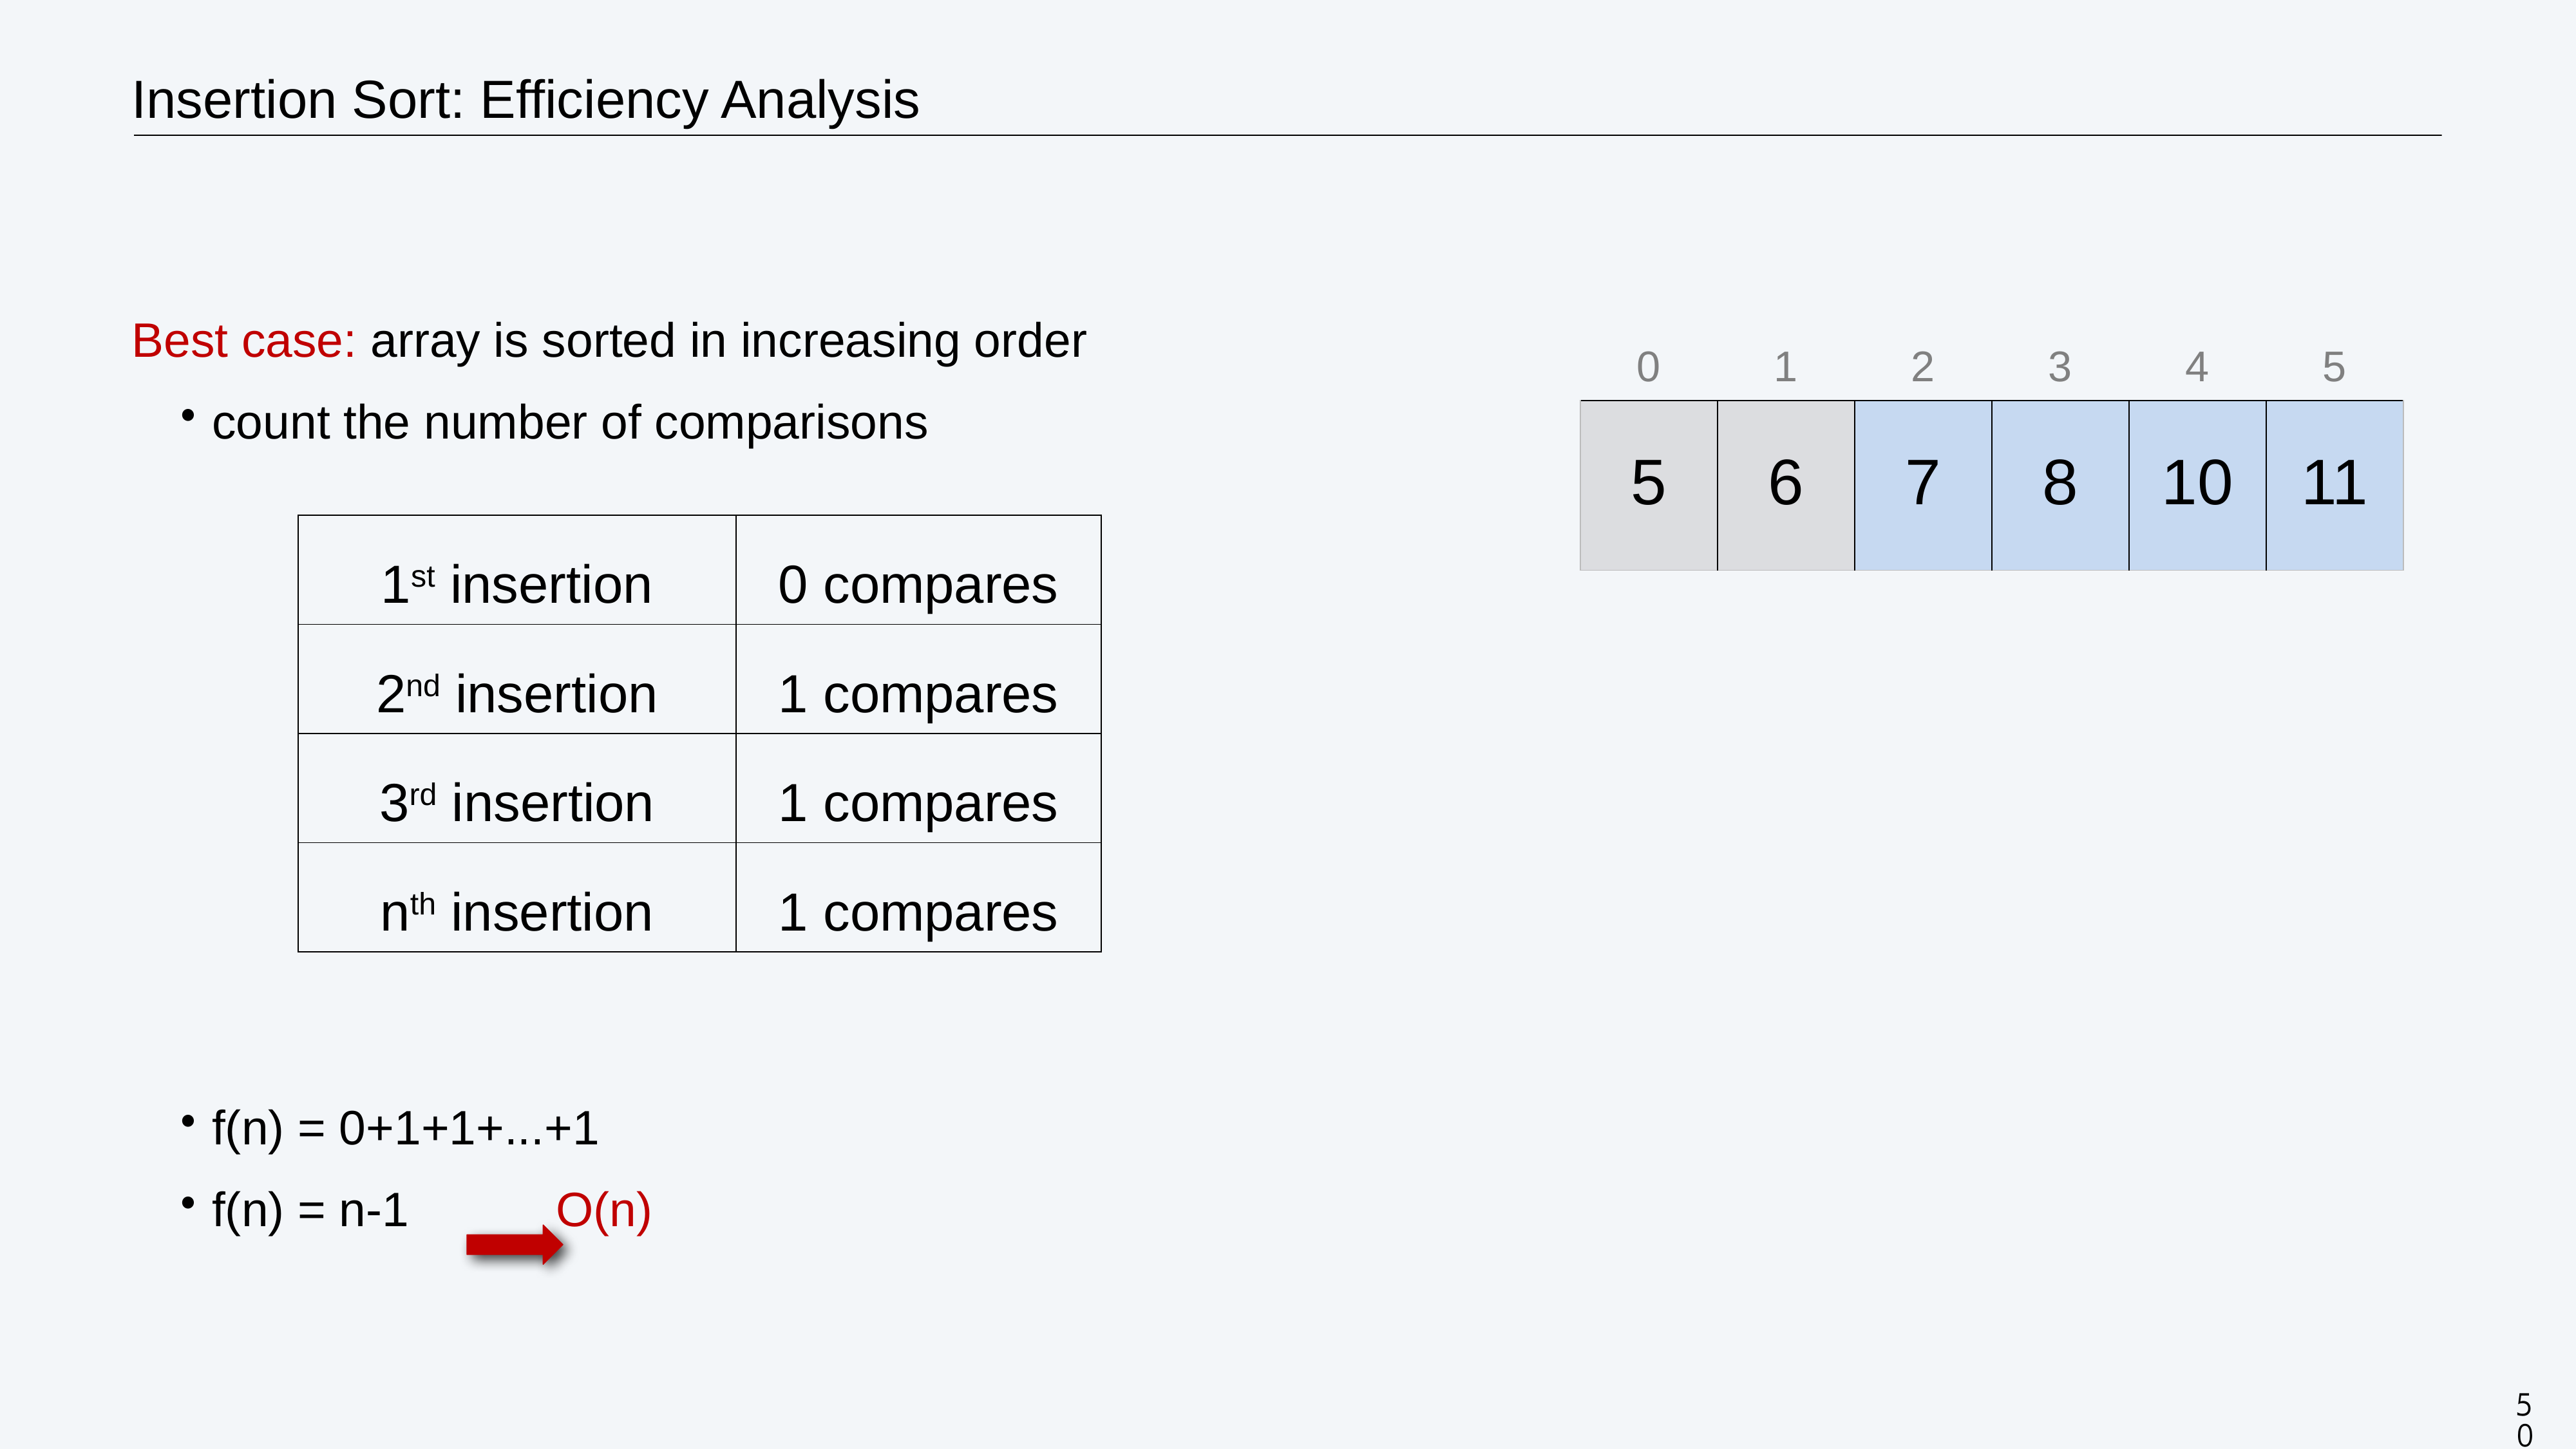

CS111: Centeno-Trees
# Insertion Sort: Efficiency Analysis
Best case: array is sorted in increasing order
count the number of comparisons

f(n) = 0+1+1+...+1
f(n) = n-1           O(n)
| 0 | 1 | 2 | 3 | 4 | 5 |
| --- | --- | --- | --- | --- | --- |
| 5 | 6 | 7 | 8 | 10 | 11 |
| 1st insertion | 0 compares |
| --- | --- |
| 2nd insertion | 1 compares |
| 3rd insertion | 1 compares |
| nth insertion | 1 compares |

50